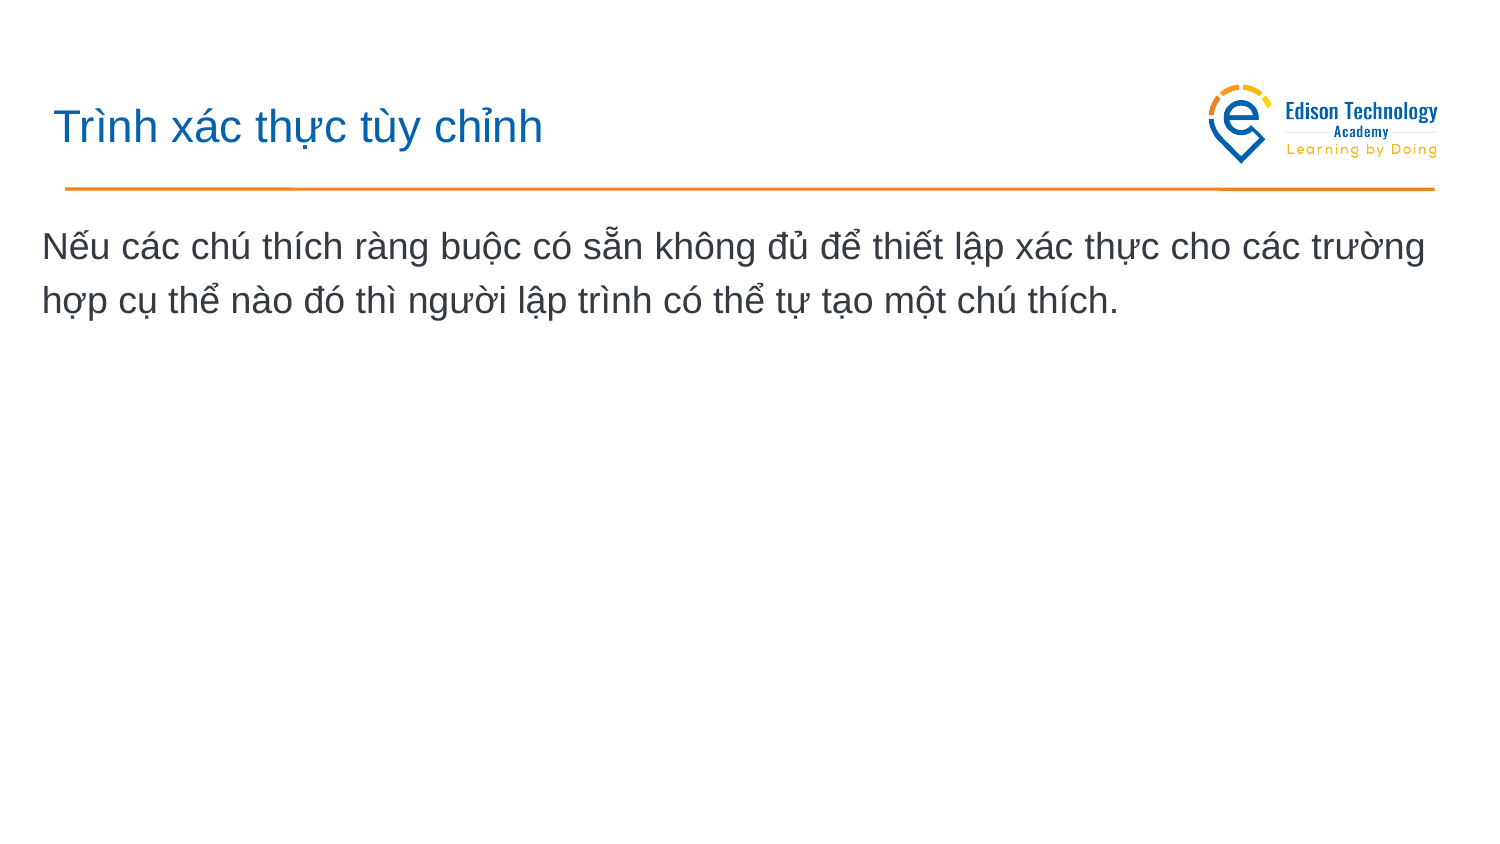

# Trình xác thực tùy chỉnh
Nếu các chú thích ràng buộc có sẵn không đủ để thiết lập xác thực cho các trường hợp cụ thể nào đó thì người lập trình có thể tự tạo một chú thích.